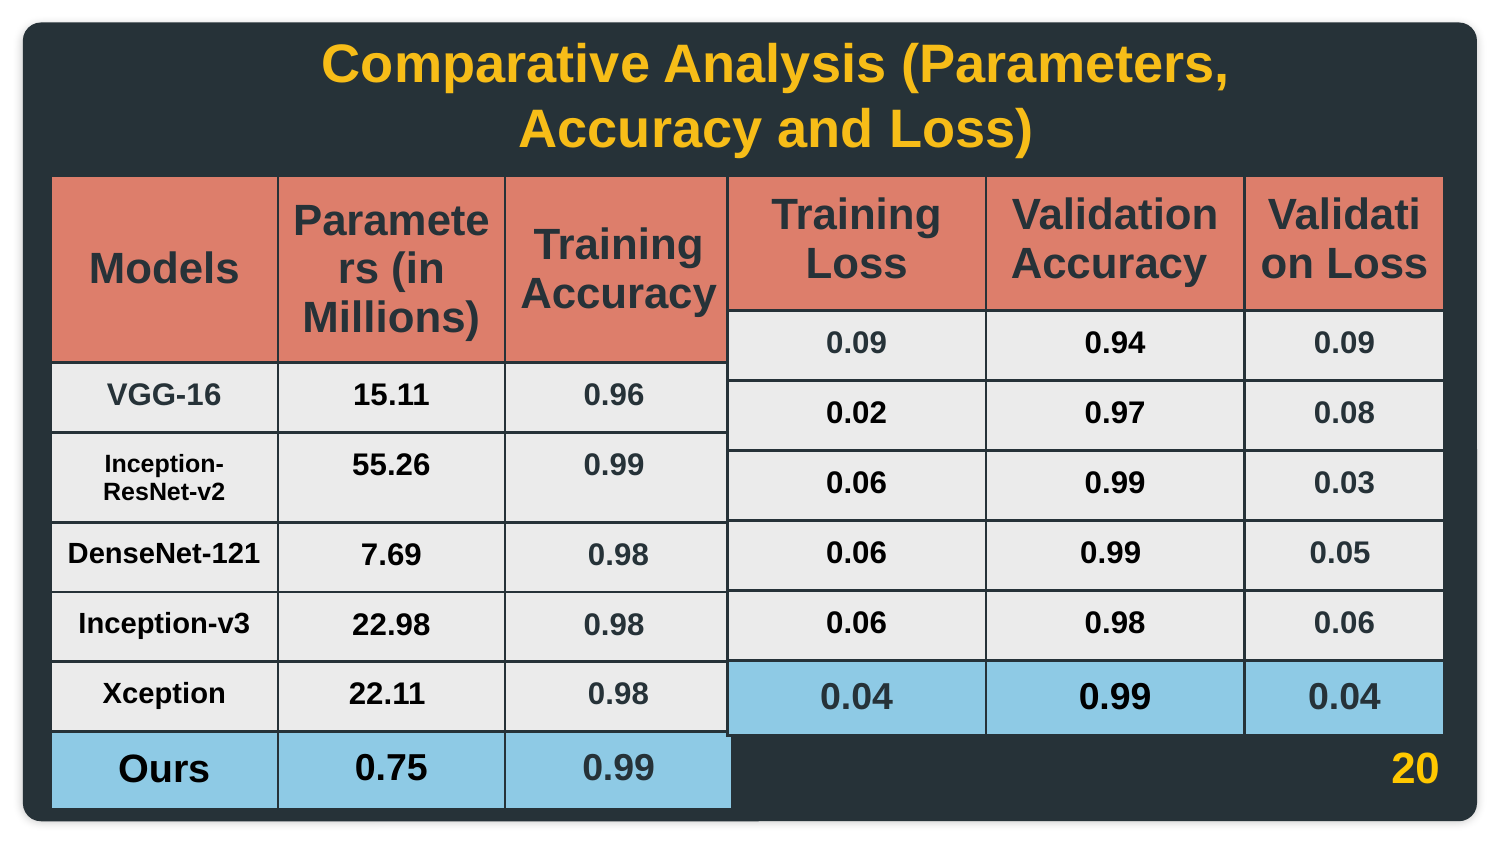

Comparative Analysis (Parameters, Accuracy and Loss)
| Models | Parameters (in Millions) | Training Accuracy |
| --- | --- | --- |
| VGG-16 | 15.11 | 0.96 |
| Inception-ResNet-v2 | 55.26 | 0.99 |
| DenseNet-121 | 7.69 | 0.98 |
| Inception-v3 | 22.98 | 0.98 |
| Xception | 22.11 | 0.98 |
| Ours | 0.75 | 0.99 |
| Training Loss | Validation Accuracy | Validation Loss |
| --- | --- | --- |
| 0.09 | 0.94 | 0.09 |
| 0.02 | 0.97 | 0.08 |
| 0.06 | 0.99 | 0.03 |
| 0.06 | 0.99 | 0.05 |
| 0.06 | 0.98 | 0.06 |
| 0.04 | 0.99 | 0.04 |
20